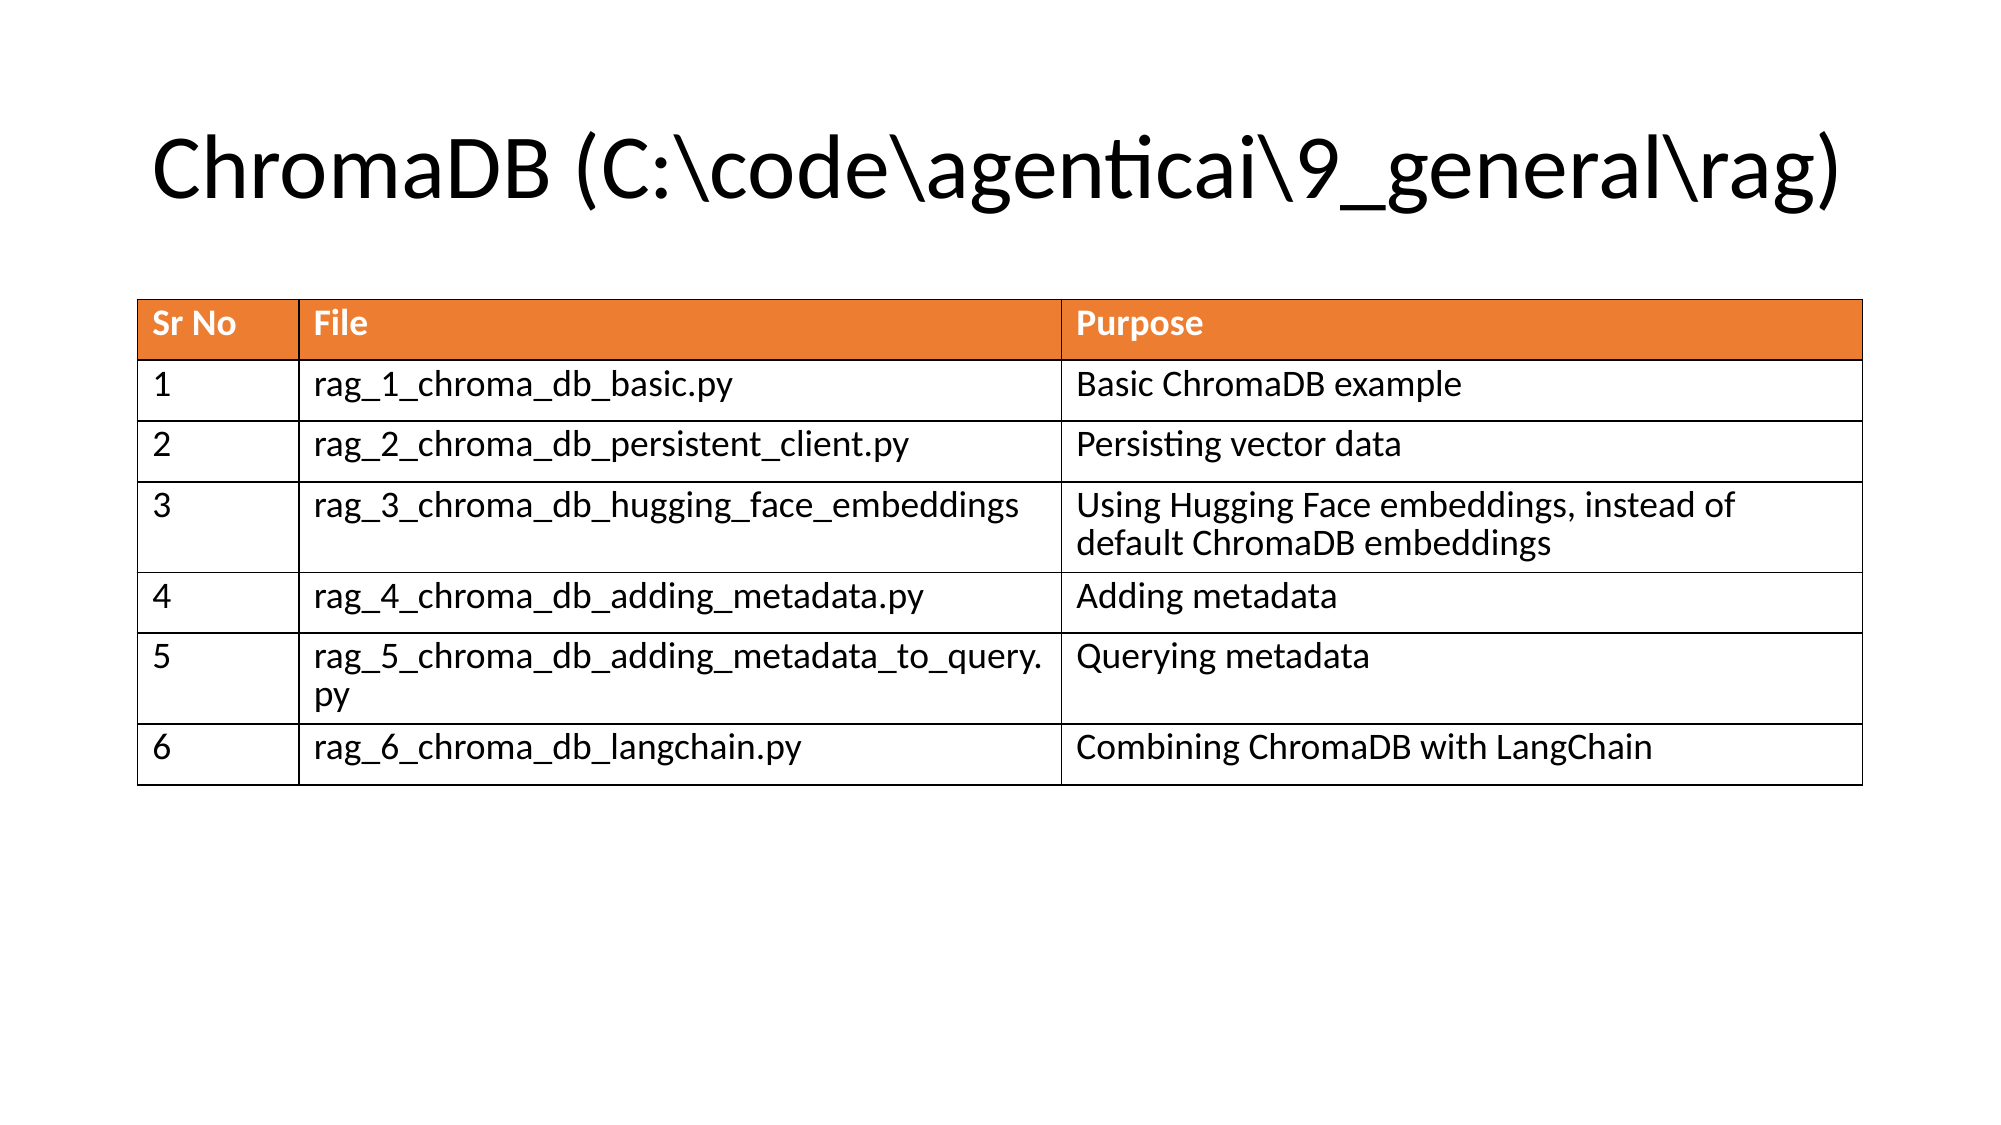

# ChromaDB (C:\code\agenticai\9_general\rag)
| Sr No | File | Purpose |
| --- | --- | --- |
| 1 | rag\_1\_chroma\_db\_basic.py | Basic ChromaDB example |
| 2 | rag\_2\_chroma\_db\_persistent\_client.py | Persisting vector data |
| 3 | rag\_3\_chroma\_db\_hugging\_face\_embeddings | Using Hugging Face embeddings, instead of default ChromaDB embeddings |
| 4 | rag\_4\_chroma\_db\_adding\_metadata.py | Adding metadata |
| 5 | rag\_5\_chroma\_db\_adding\_metadata\_to\_query.py | Querying metadata |
| 6 | rag\_6\_chroma\_db\_langchain.py | Combining ChromaDB with LangChain |